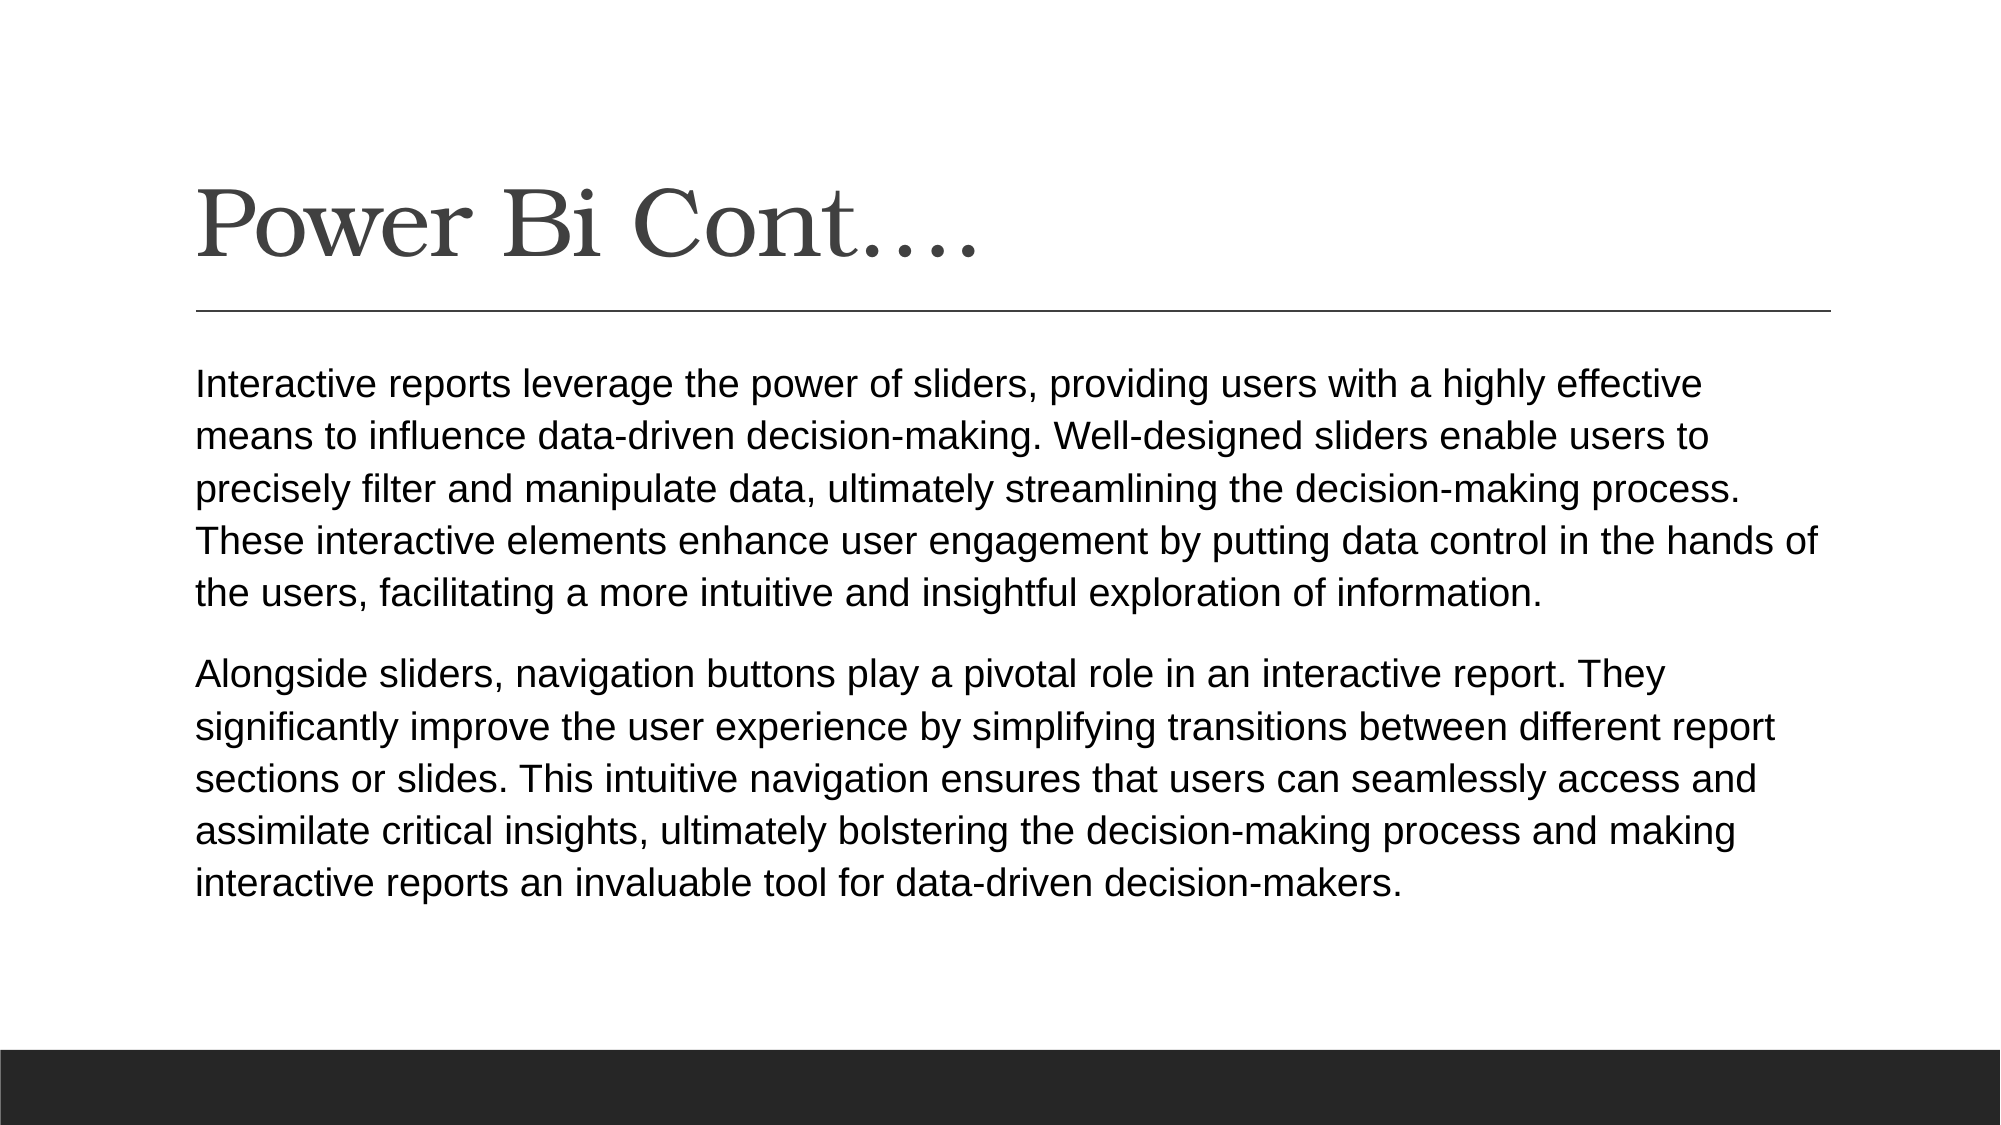

# Power Bi Cont….
Interactive reports leverage the power of sliders, providing users with a highly effective means to influence data-driven decision-making. Well-designed sliders enable users to precisely filter and manipulate data, ultimately streamlining the decision-making process. These interactive elements enhance user engagement by putting data control in the hands of the users, facilitating a more intuitive and insightful exploration of information.
Alongside sliders, navigation buttons play a pivotal role in an interactive report. They significantly improve the user experience by simplifying transitions between different report sections or slides. This intuitive navigation ensures that users can seamlessly access and assimilate critical insights, ultimately bolstering the decision-making process and making interactive reports an invaluable tool for data-driven decision-makers.